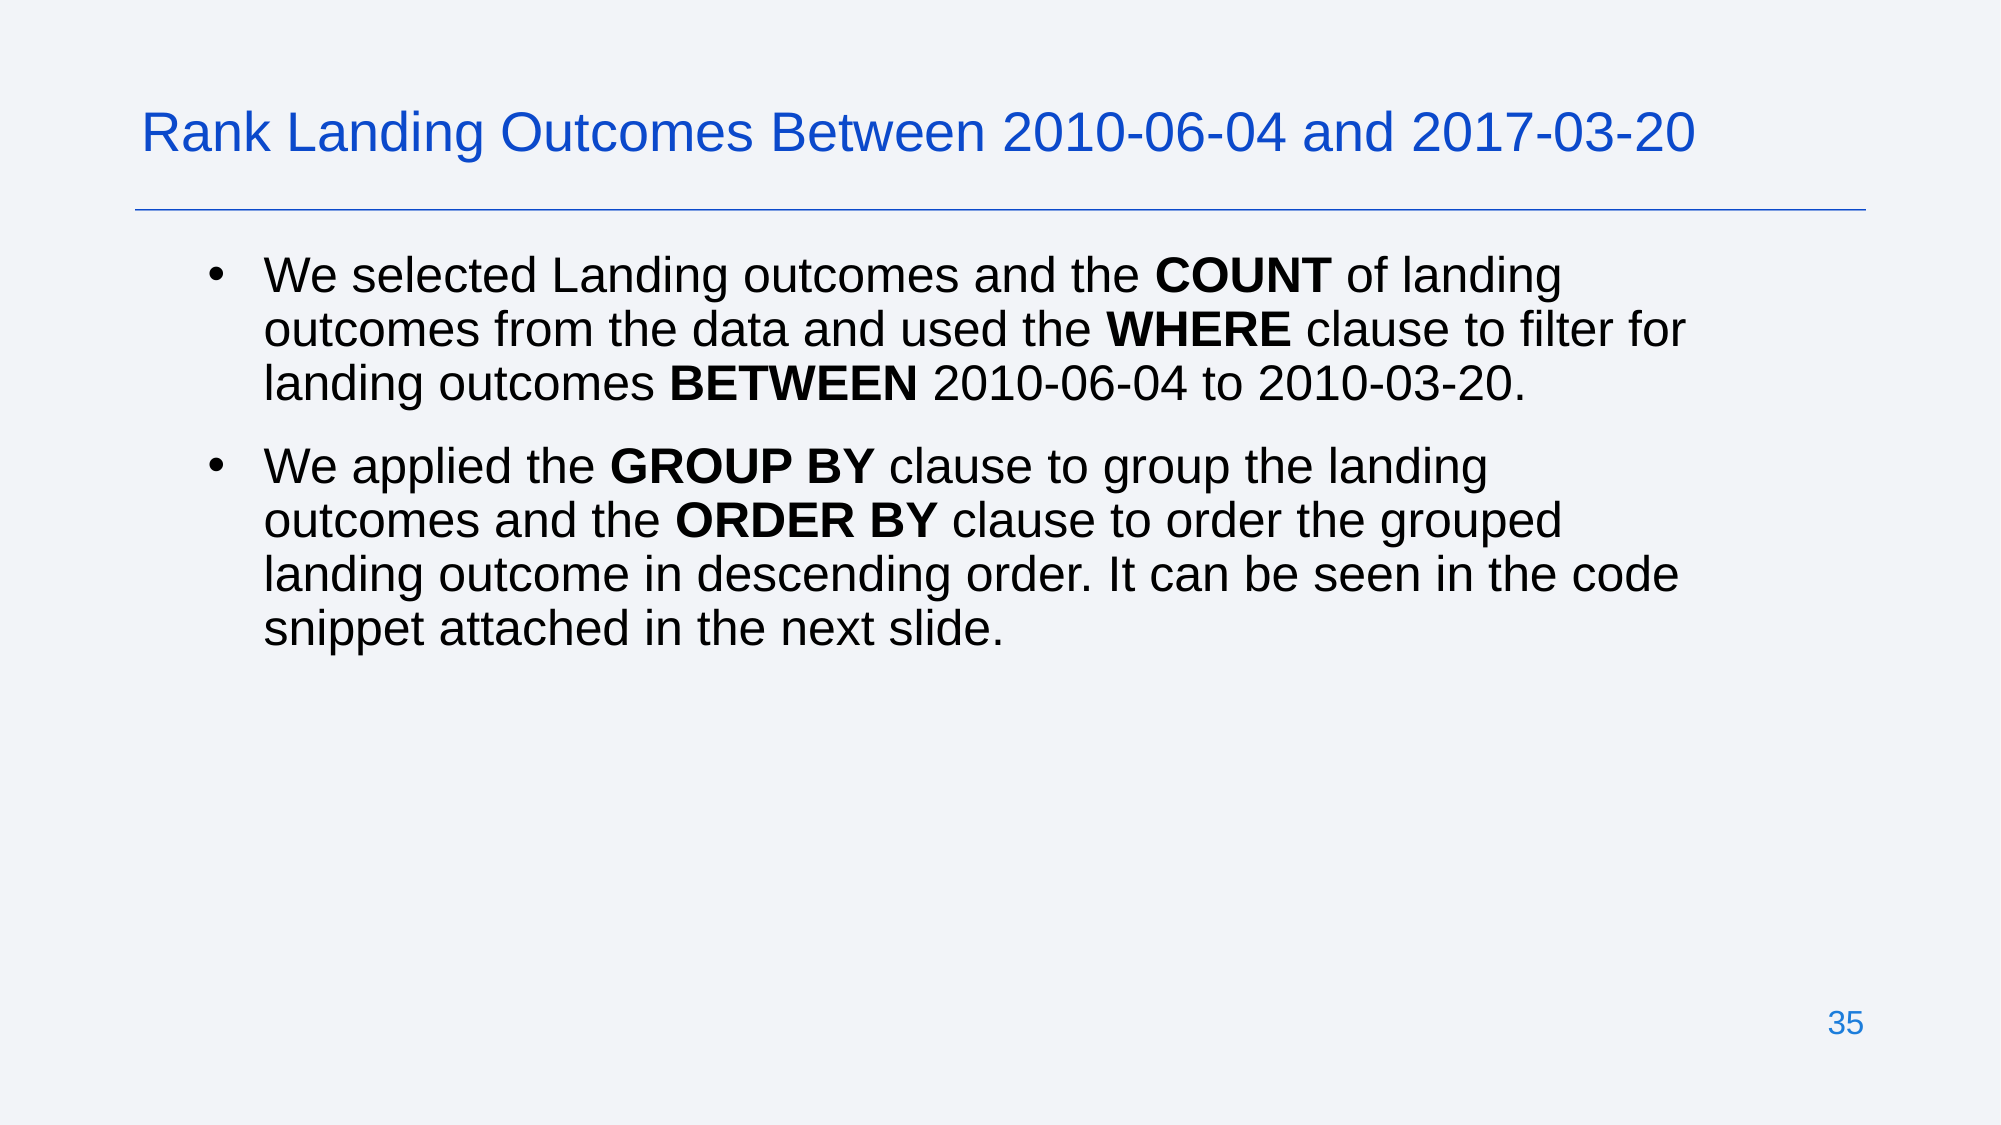

Rank Landing Outcomes Between 2010-06-04 and 2017-03-20
We selected Landing outcomes and the COUNT of landing outcomes from the data and used the WHERE clause to filter for landing outcomes BETWEEN 2010-06-04 to 2010-03-20.
We applied the GROUP BY clause to group the landing outcomes and the ORDER BY clause to order the grouped landing outcome in descending order. It can be seen in the code snippet attached in the next slide.
35